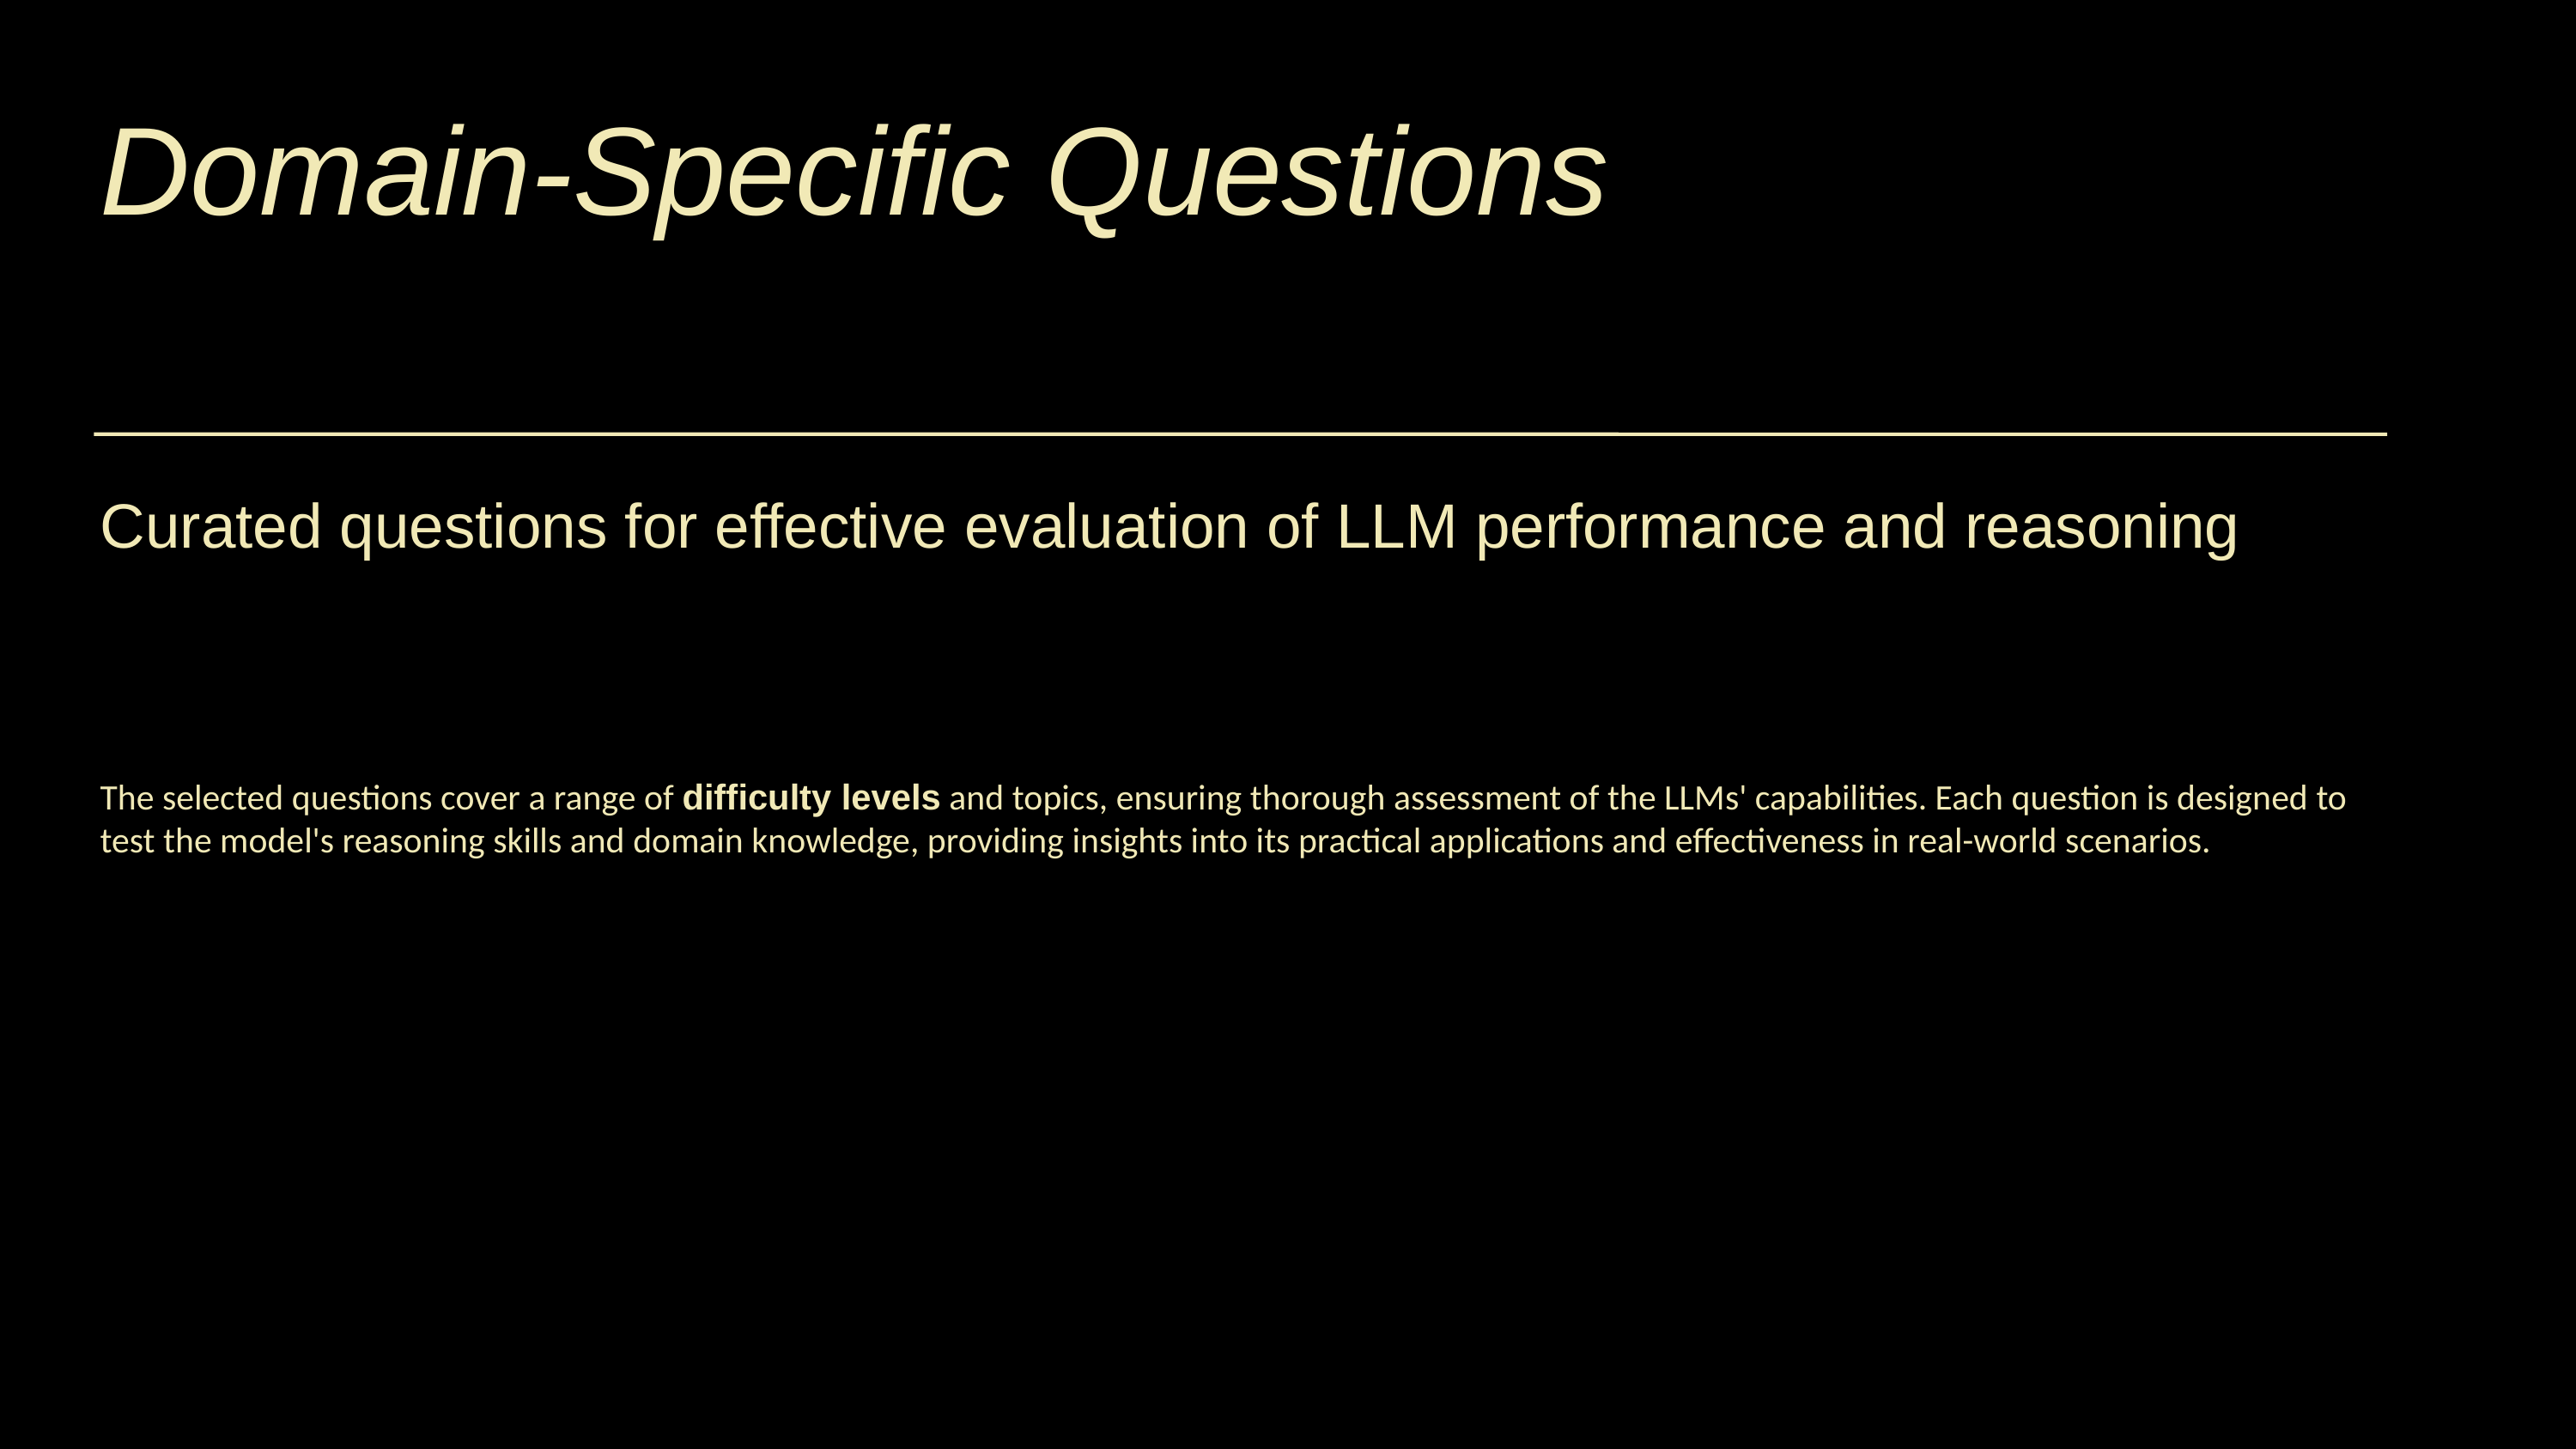

Domain-Specific Questions

Curated questions for effective evaluation of LLM performance and reasoning
The selected questions cover a range of difficulty levels and topics, ensuring thorough assessment of the LLMs' capabilities. Each question is designed to test the model's reasoning skills and domain knowledge, providing insights into its practical applications and effectiveness in real-world scenarios.